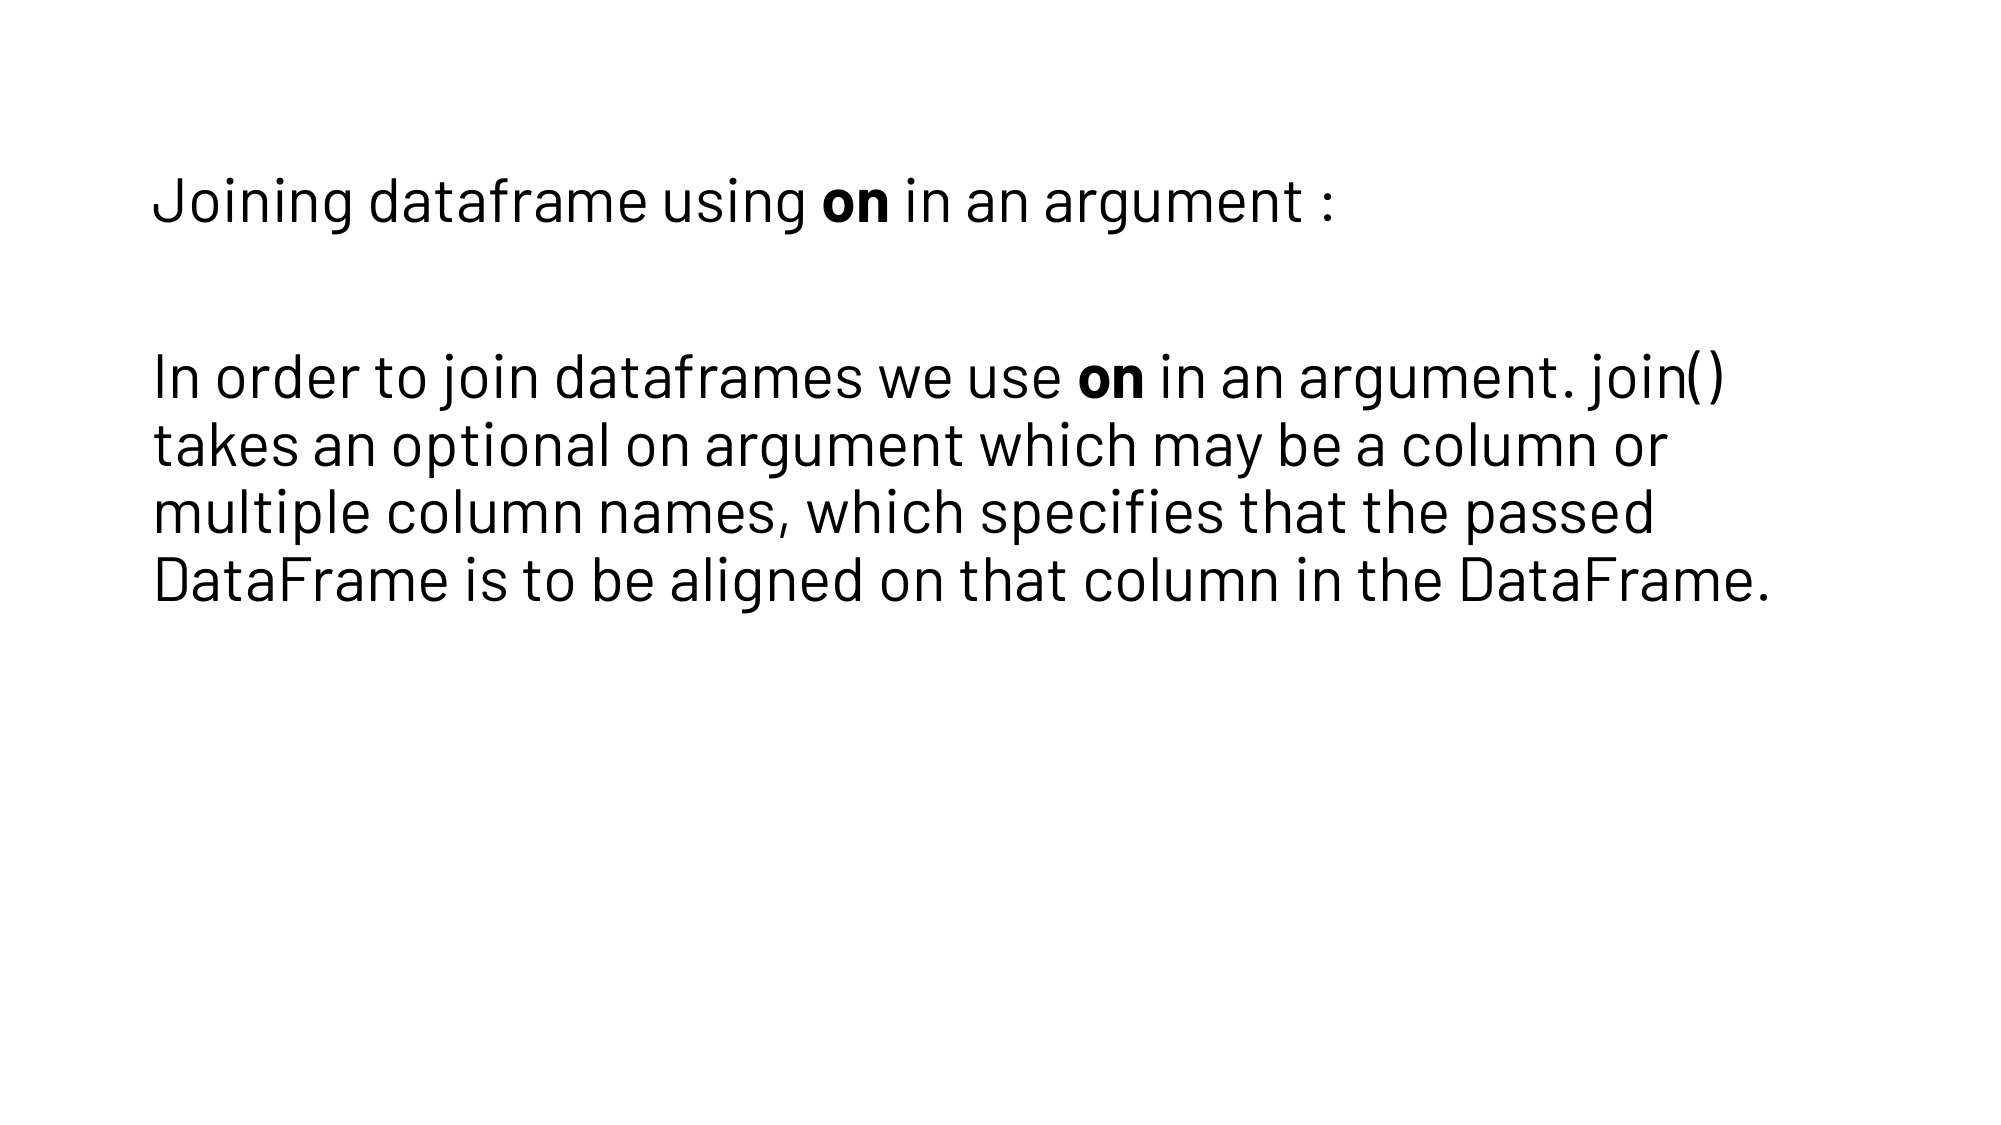

Joining dataframe using on in an argument :

In order to join dataframes we use on in an argument. join() takes an optional on argument which may be a column or multiple column names, which specifies that the passed DataFrame is to be aligned on that column in the DataFrame.